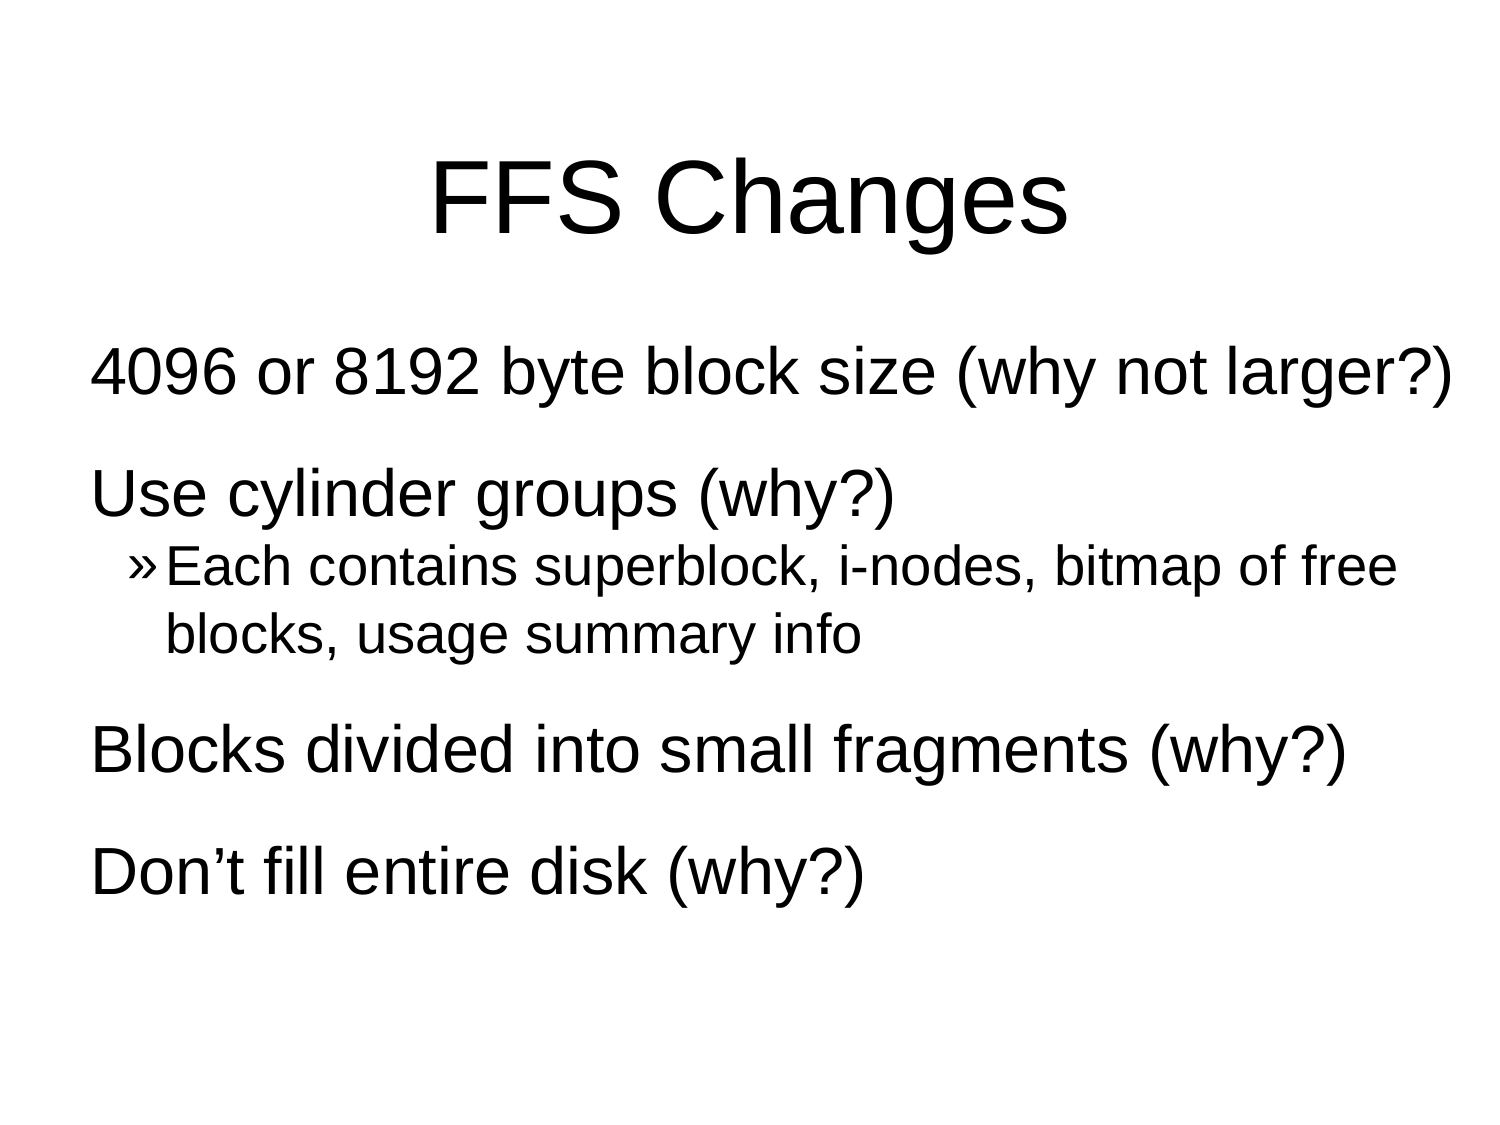

# FFS Changes
4096 or 8192 byte block size (why not larger?)
Use cylinder groups (why?)
Each contains superblock, i-nodes, bitmap of free blocks, usage summary info
Blocks divided into small fragments (why?)
Don’t fill entire disk (why?)